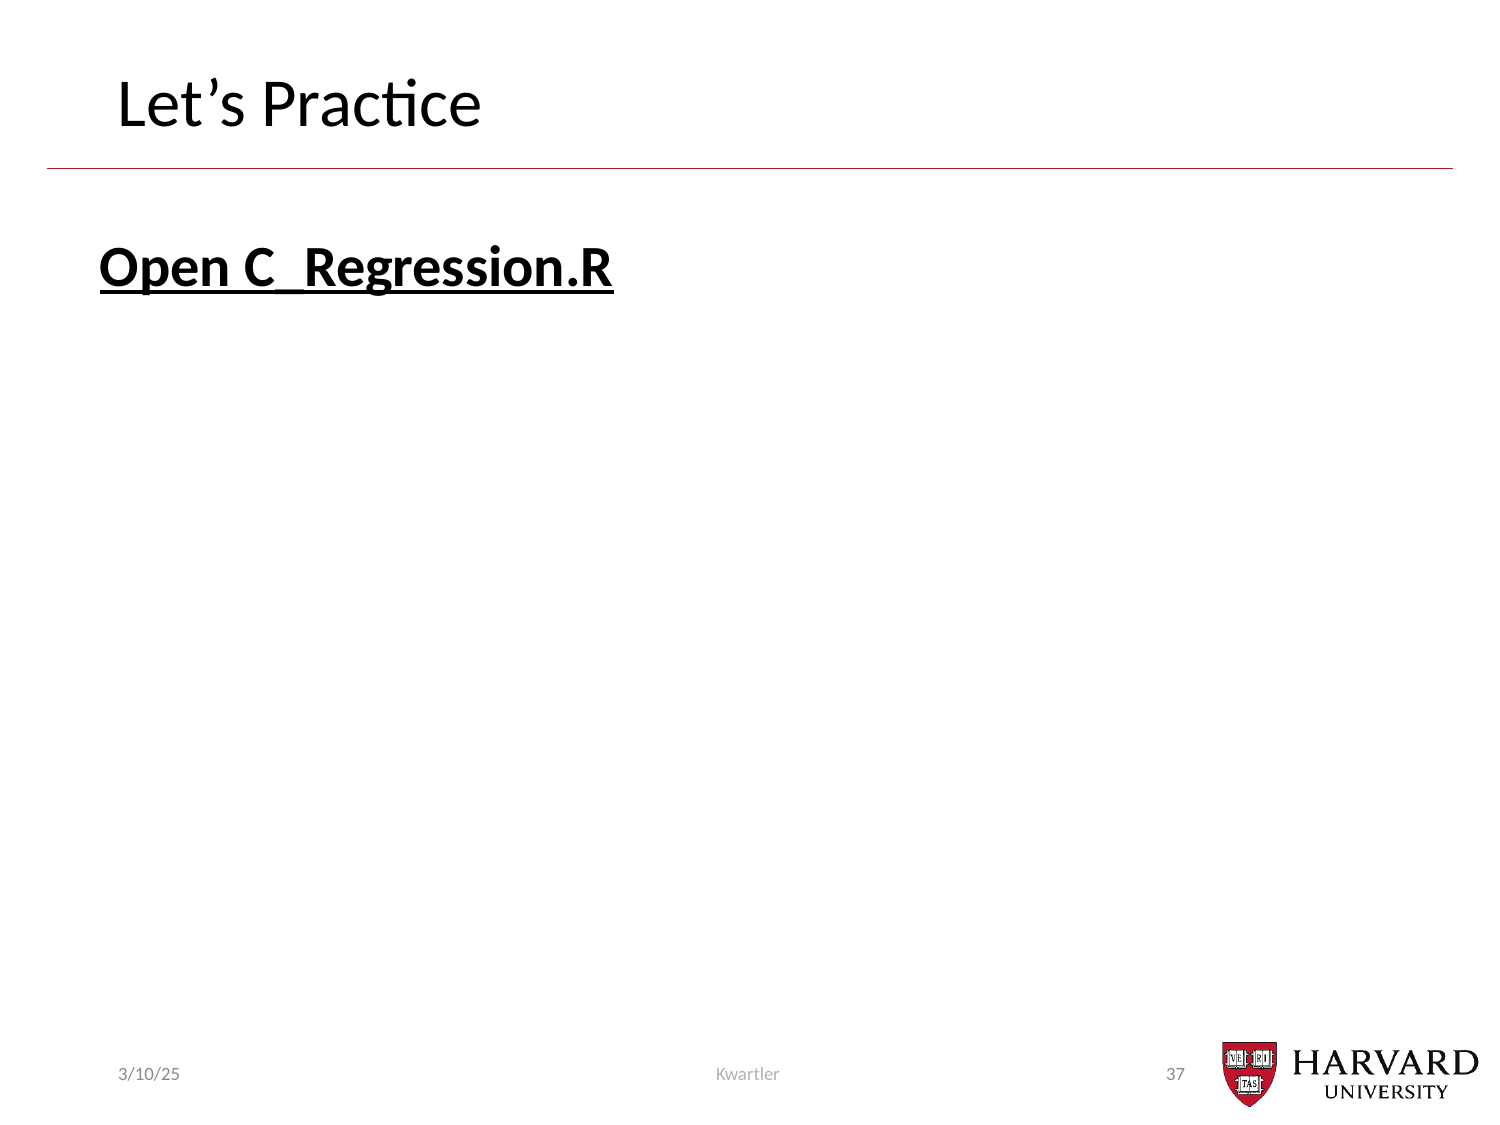

# Let’s Practice
Open C_Regression.R
3/10/25
Kwartler
37